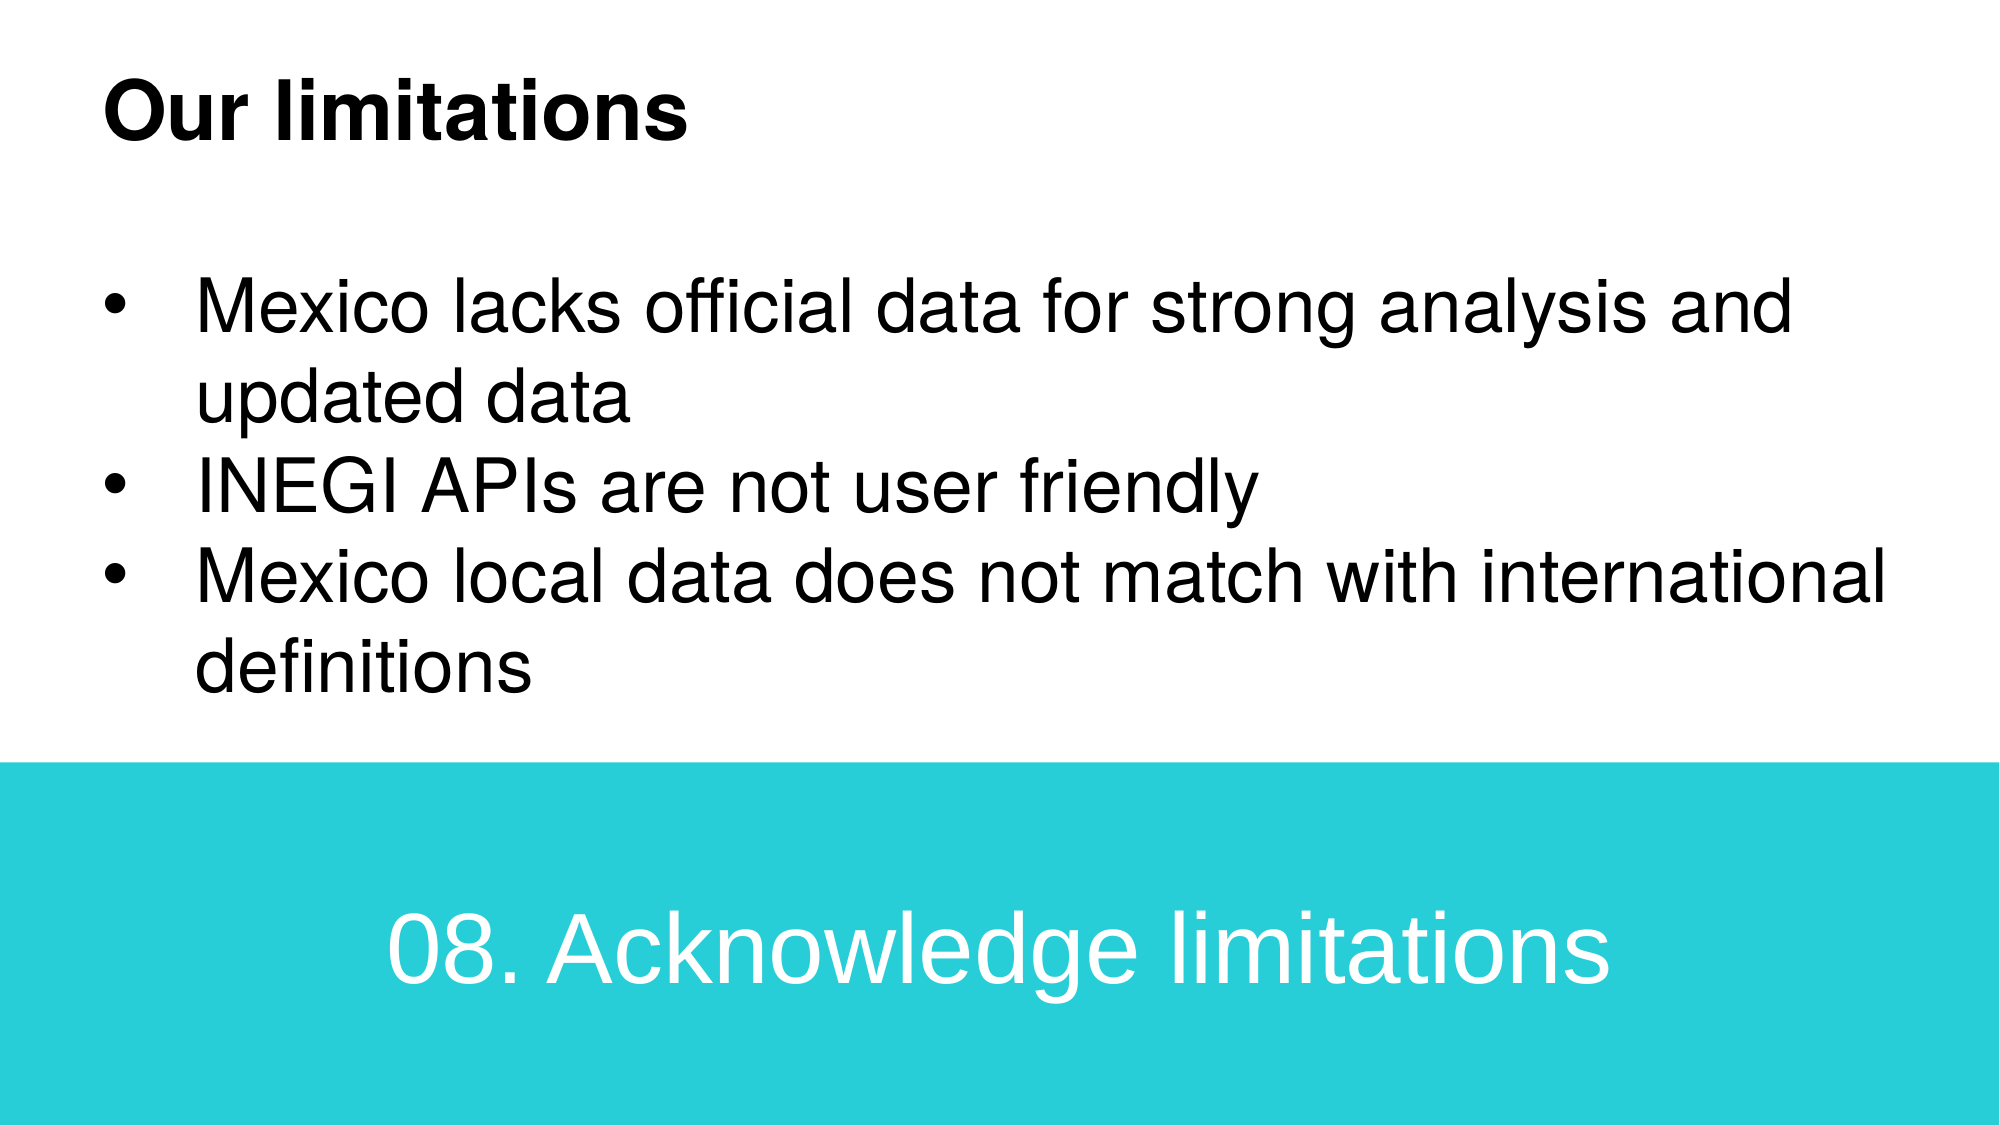

Our limitations

Mexico lacks official data for strong analysis and updated data
INEGI APIs are not user friendly
Mexico local data does not match with international definitions
08. Acknowledge limitations